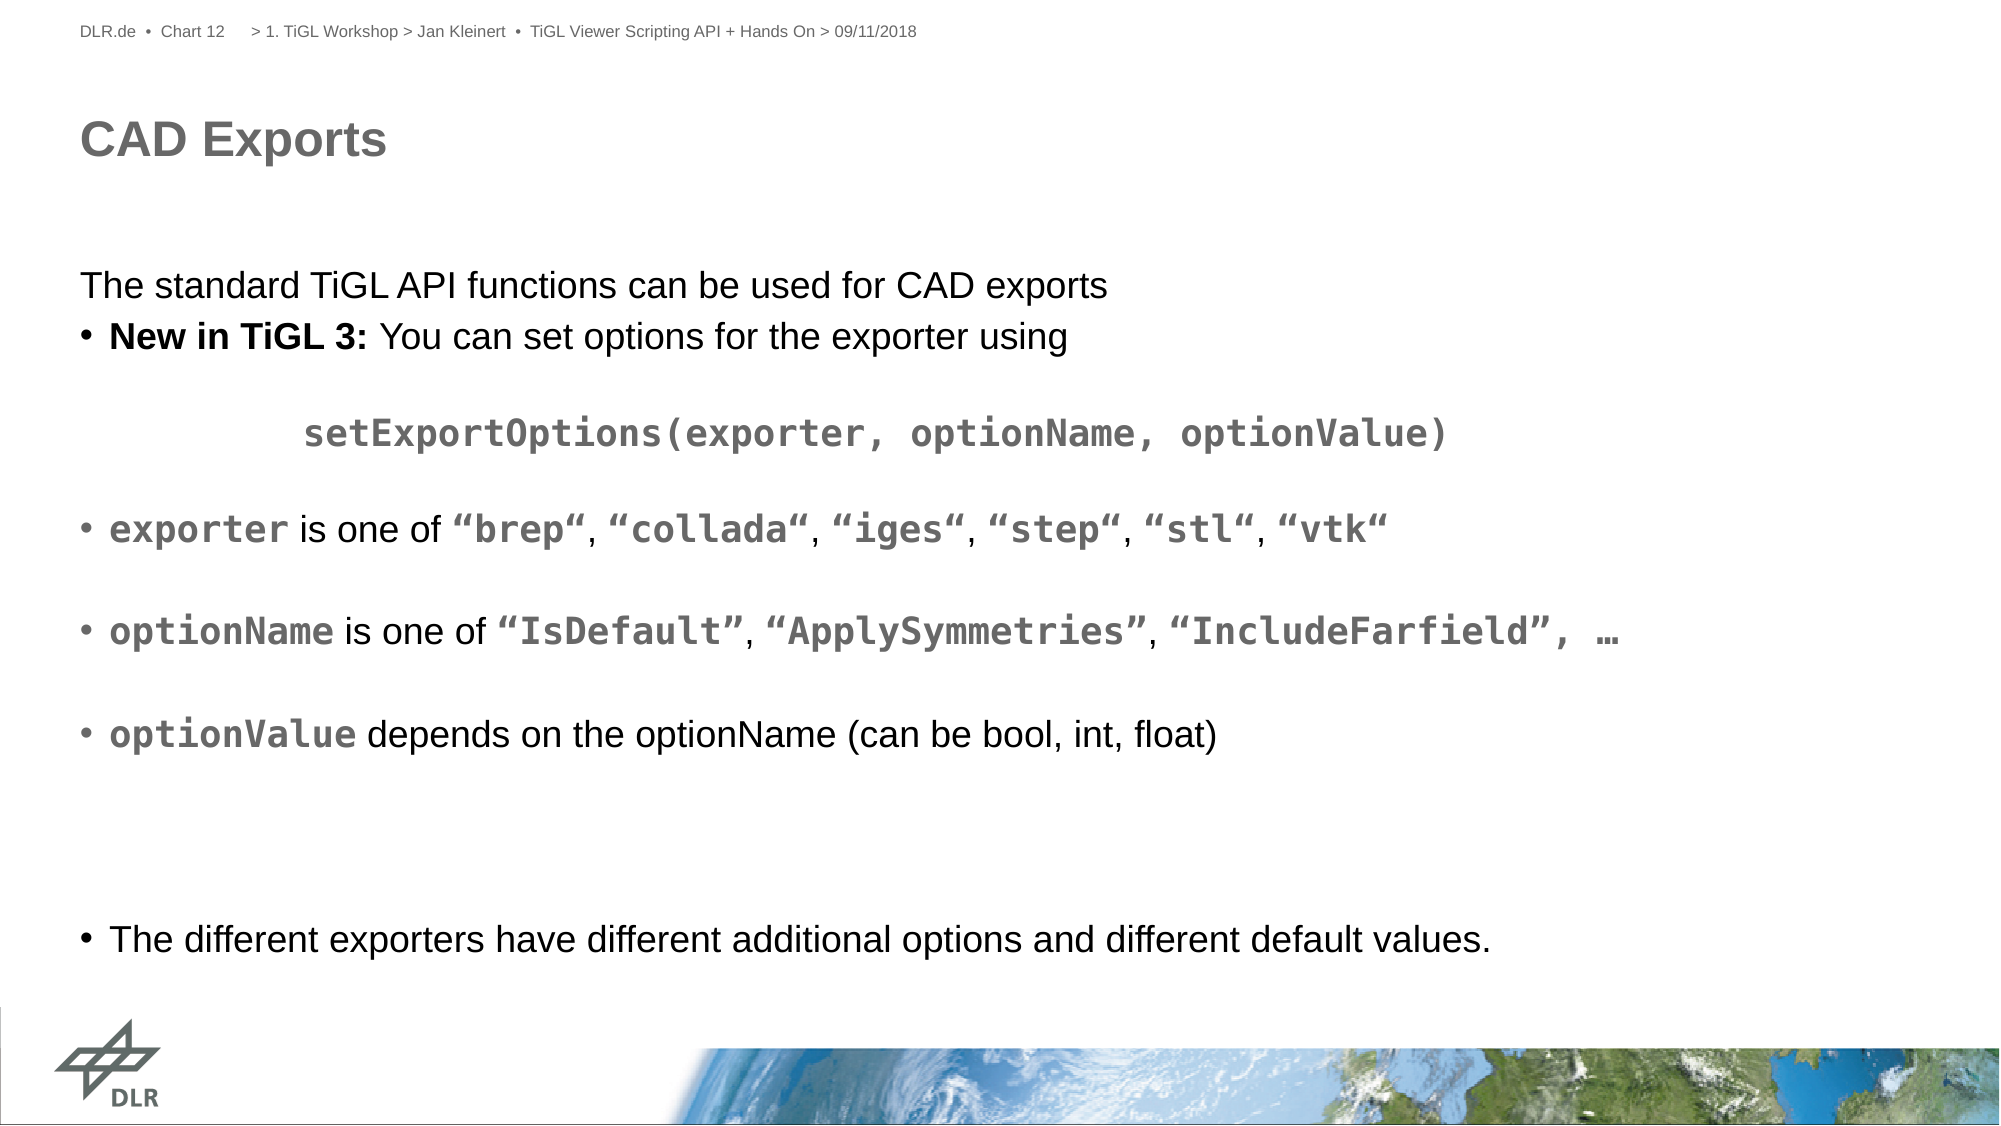

DLR.de  •  Chart 12
> 1. TiGL Workshop > Jan Kleinert  •  TiGL Viewer Scripting API + Hands On > 09/11/2018
# CAD Exports
The standard TiGL API functions can be used for CAD exports
New in TiGL 3: You can set options for the exporter using

	setExportOptions(exporter, optionName, optionValue)

exporter is one of “brep“, “collada“, “iges“, “step“, “stl“, “vtk“

optionName is one of “IsDefault”, “ApplySymmetries”, “IncludeFarfield”, …

optionValue depends on the optionName (can be bool, int, float)

The different exporters have different additional options and different default values.